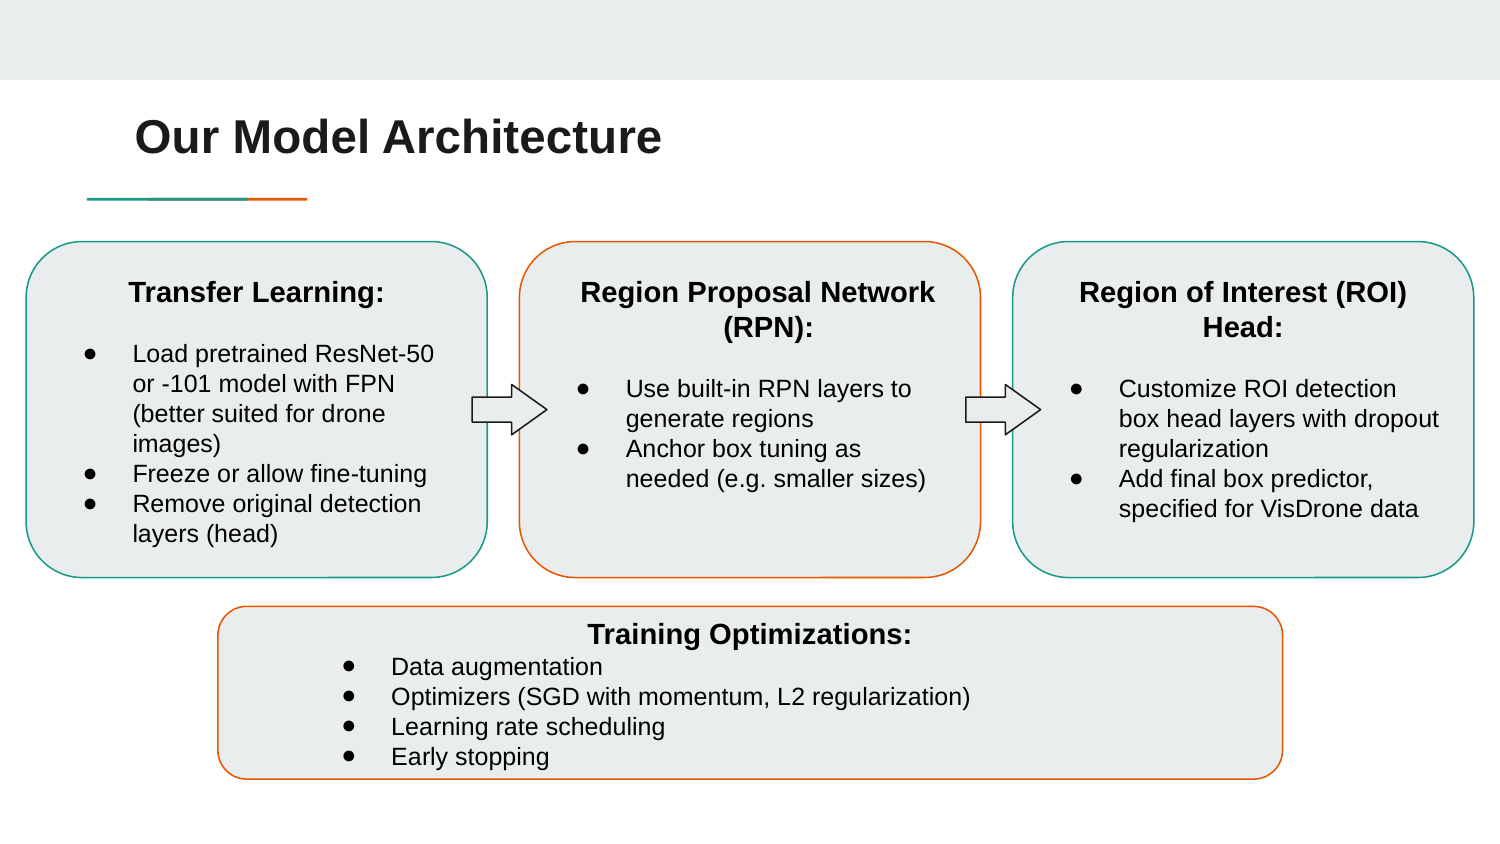

# Our Model Architecture
Transfer Learning:

Load pretrained ResNet-50 or -101 model with FPN (better suited for drone images)
Freeze or allow fine-tuning
Remove original detection layers (head)
  Region Proposal Network (RPN):

Use built-in RPN layers to generate regions
Anchor box tuning as needed (e.g. smaller sizes)
Region of Interest (ROI) Head:

Customize ROI detection box head layers with dropout regularization
Add final box predictor, specified for VisDrone data

Training Optimizations:
Data augmentation
Optimizers (SGD with momentum, L2 regularization)
Learning rate scheduling
Early stopping